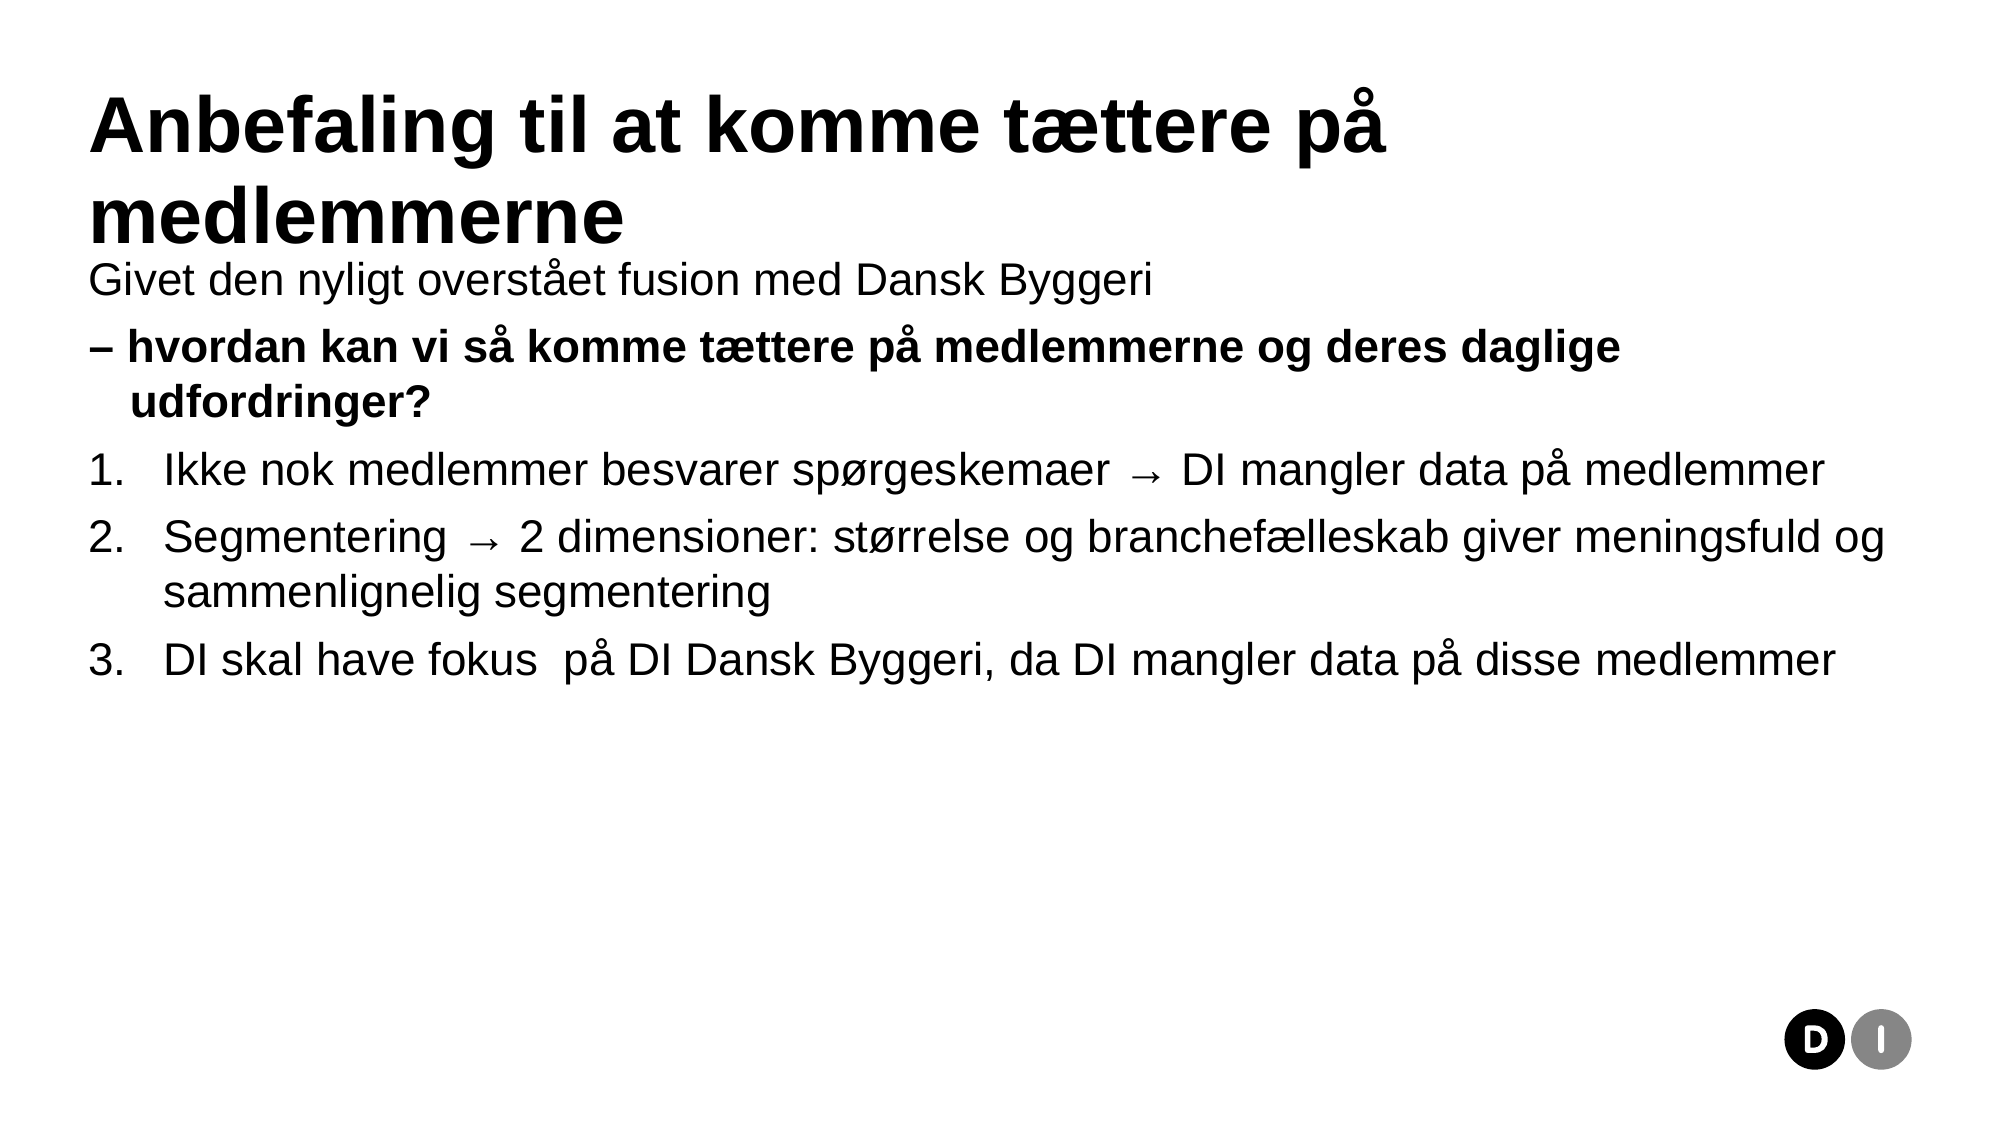

# Anbefaling til at komme tættere på medlemmerne
Givet den nyligt overstået fusion med Dansk Byggeri
– hvordan kan vi så komme tættere på medlemmerne og deres daglige udfordringer?
Ikke nok medlemmer besvarer spørgeskemaer → DI mangler data på medlemmer
Segmentering → 2 dimensioner: størrelse og branchefælleskab giver meningsfuld og sammenlignelig segmentering
DI skal have fokus  på DI Dansk Byggeri, da DI mangler data på disse medlemmer